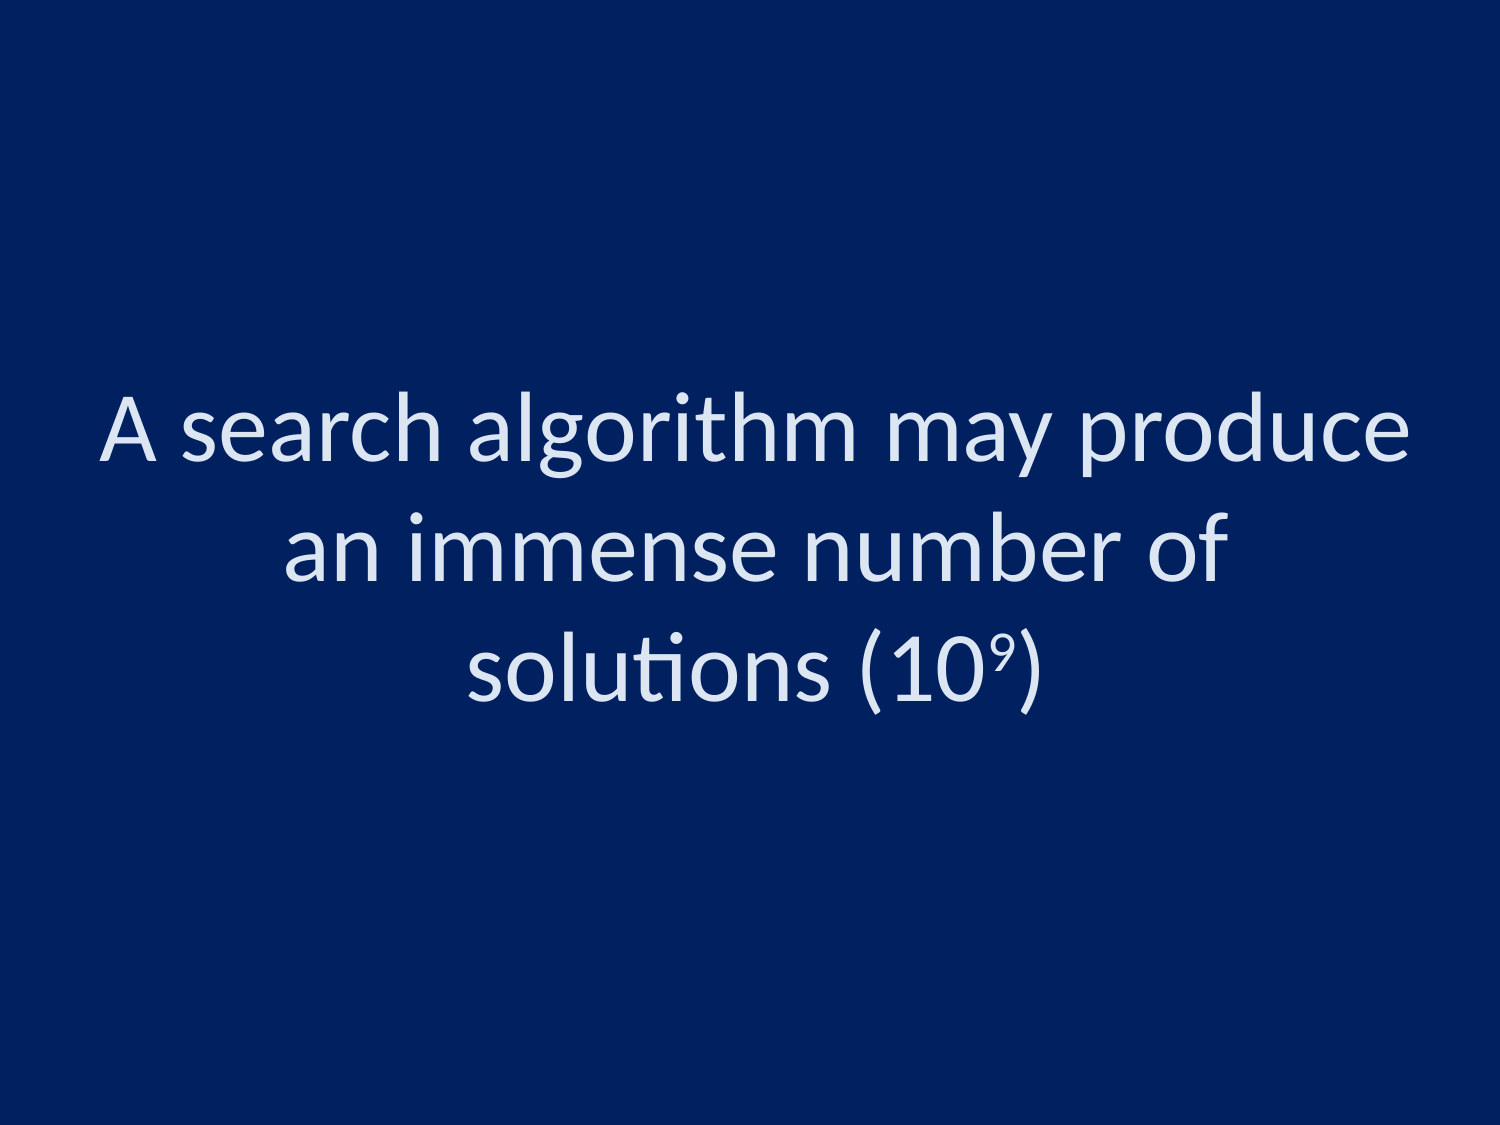

A search algorithm may produce an immense number of solutions (109)